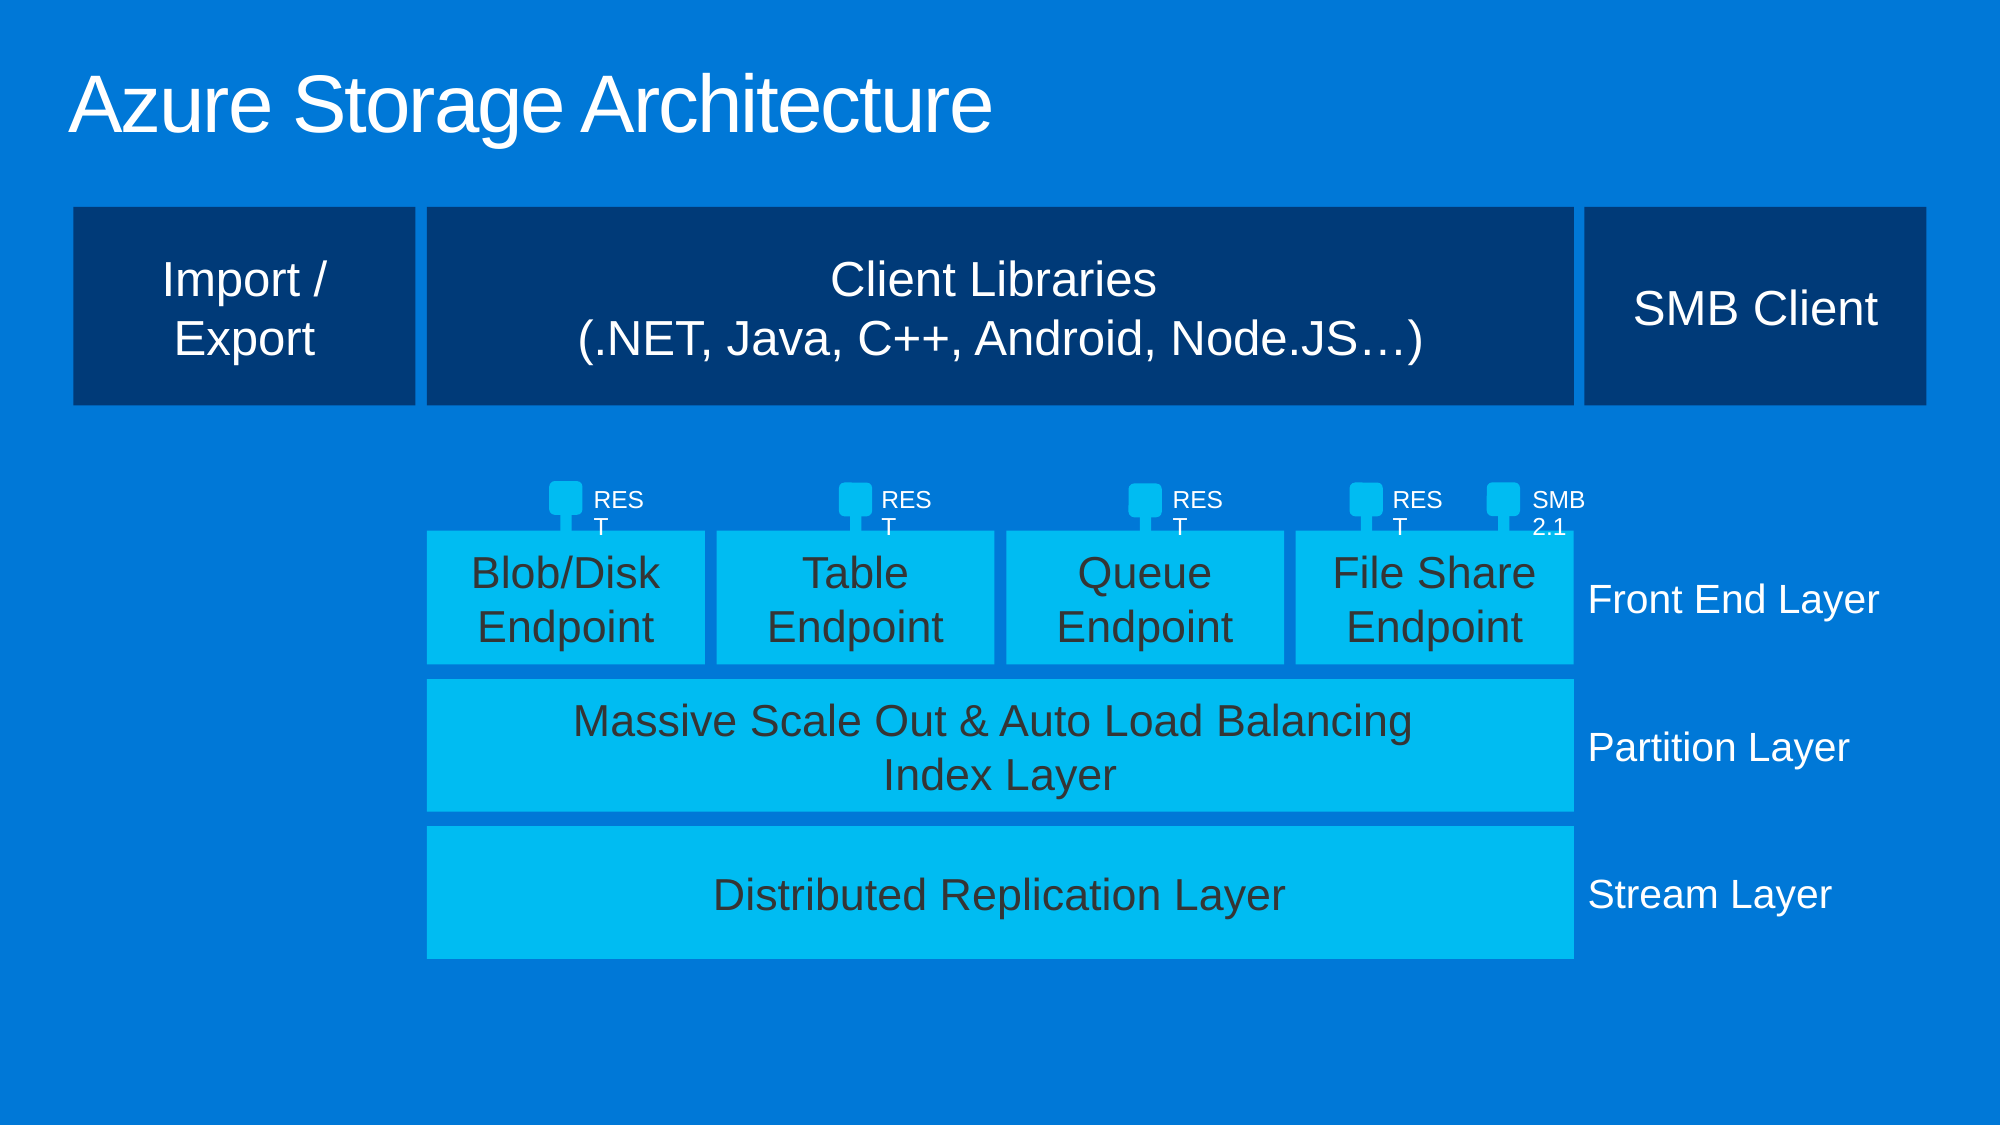

# Azure Storage Architecture
Import / Export
Client Libraries
(.NET, Java, C++, Android, Node.JS…)
SMB Client

REST
REST
REST
REST
SMB 2.1
Blob/Disk
Endpoint
Table
Endpoint
Queue
Endpoint
File Share
Endpoint
Front End Layer
Massive Scale Out & Auto Load Balancing
Index Layer
Partition Layer
Distributed Replication Layer
Stream Layer